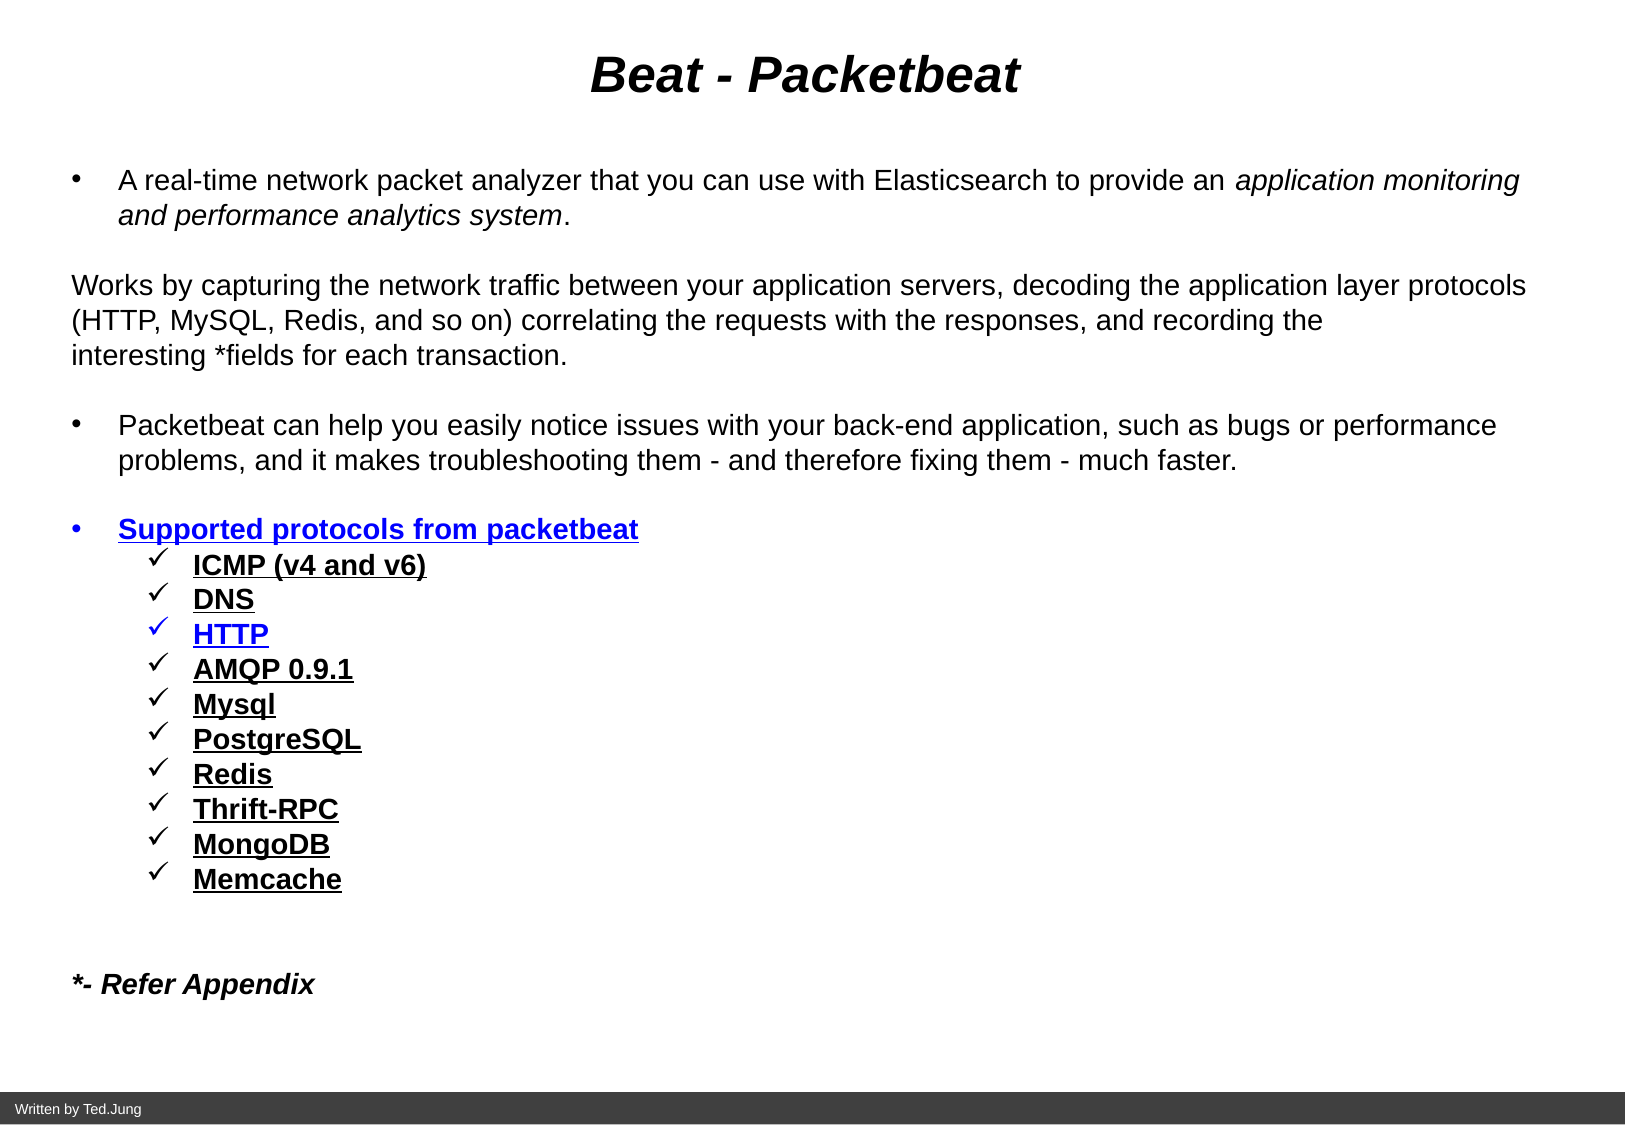

Beat - Packetbeat
A real-time network packet analyzer that you can use with Elasticsearch to provide an application monitoring and performance analytics system.

Works by capturing the network traffic between your application servers, decoding the application layer protocols (HTTP, MySQL, Redis, and so on) correlating the requests with the responses, and recording the interesting *fields for each transaction.

Packetbeat can help you easily notice issues with your back-end application, such as bugs or performance problems, and it makes troubleshooting them - and therefore fixing them - much faster.

Supported protocols from packetbeat
ICMP (v4 and v6)
DNS
HTTP
AMQP 0.9.1
Mysql
PostgreSQL
Redis
Thrift-RPC
MongoDB
Memcache

*- Refer Appendix